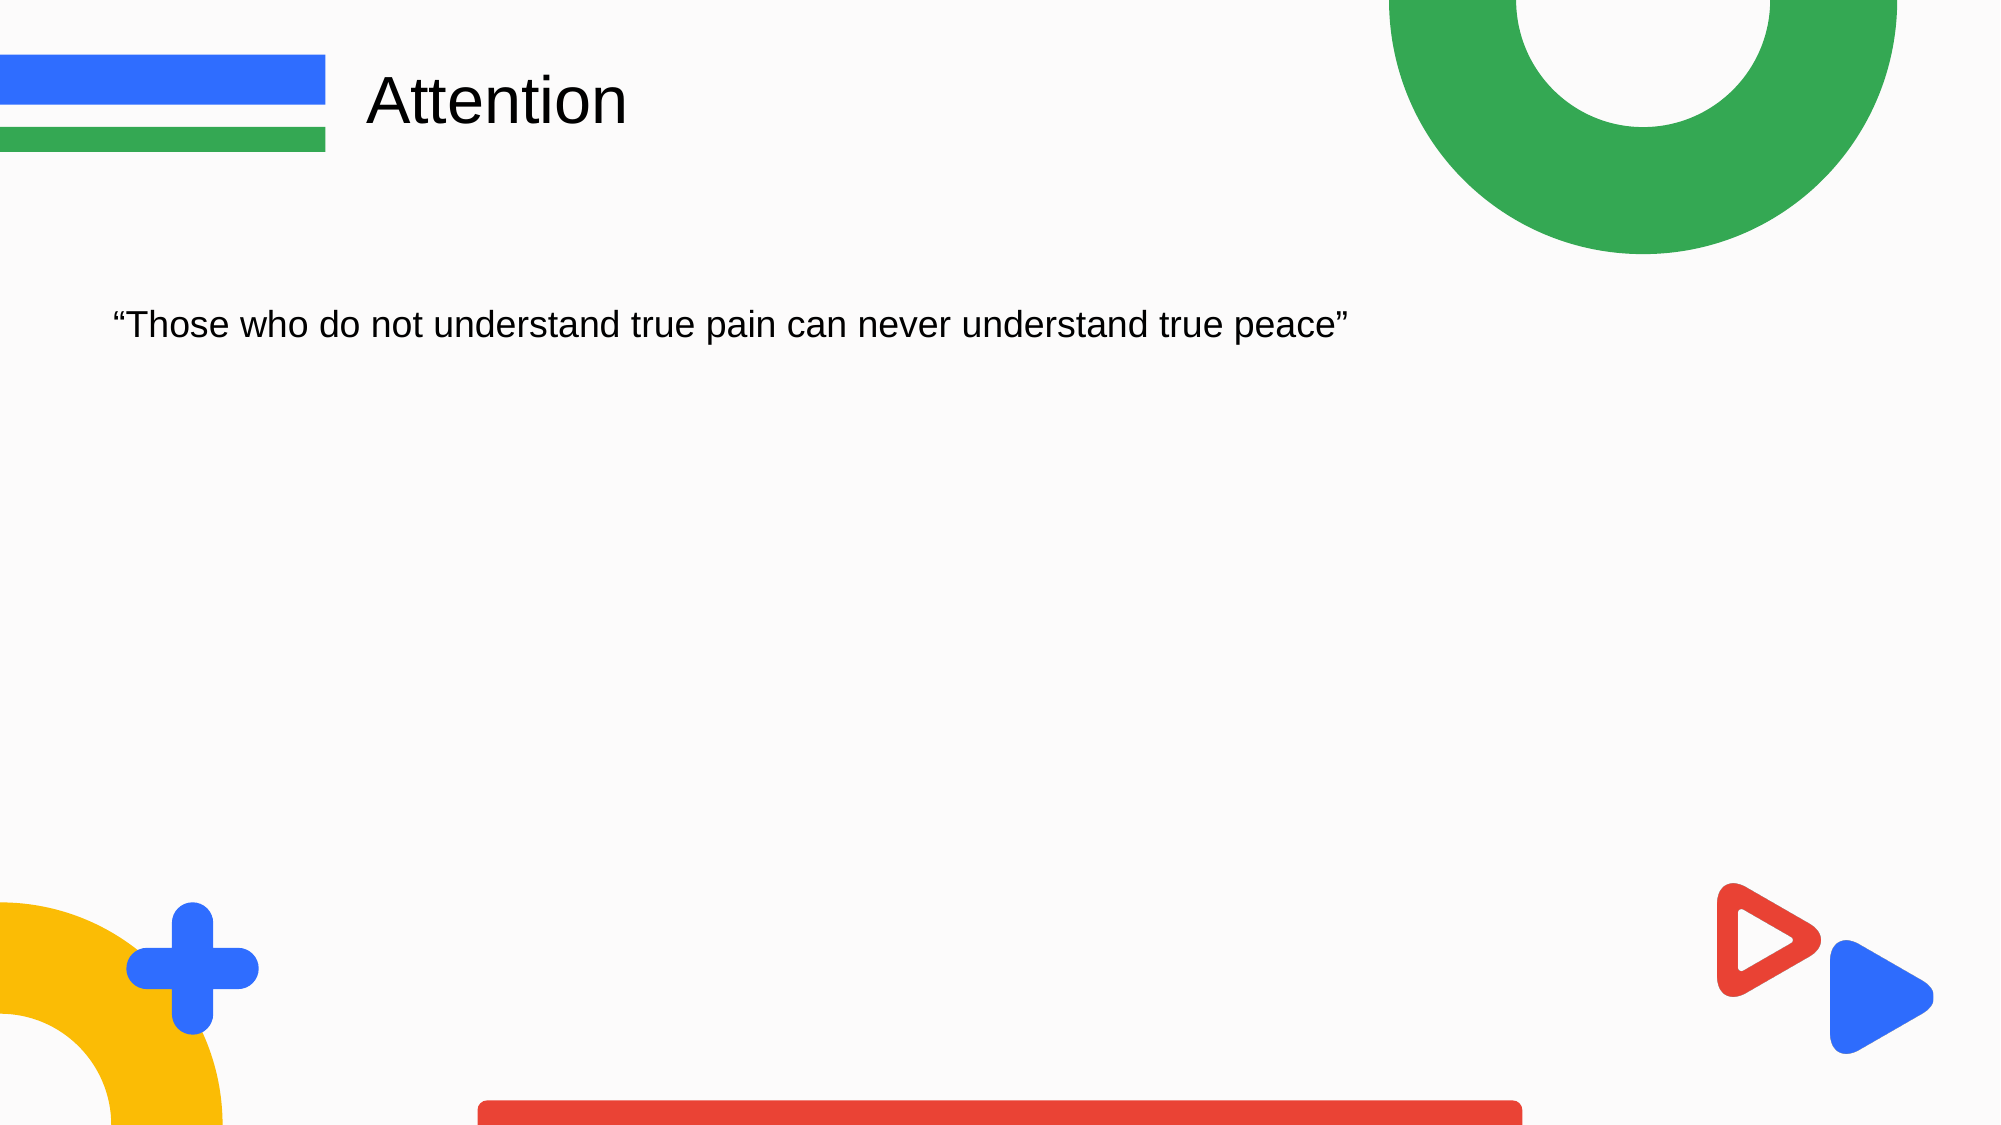

Attention
“Those who do not understand true pain can never understand true peace”